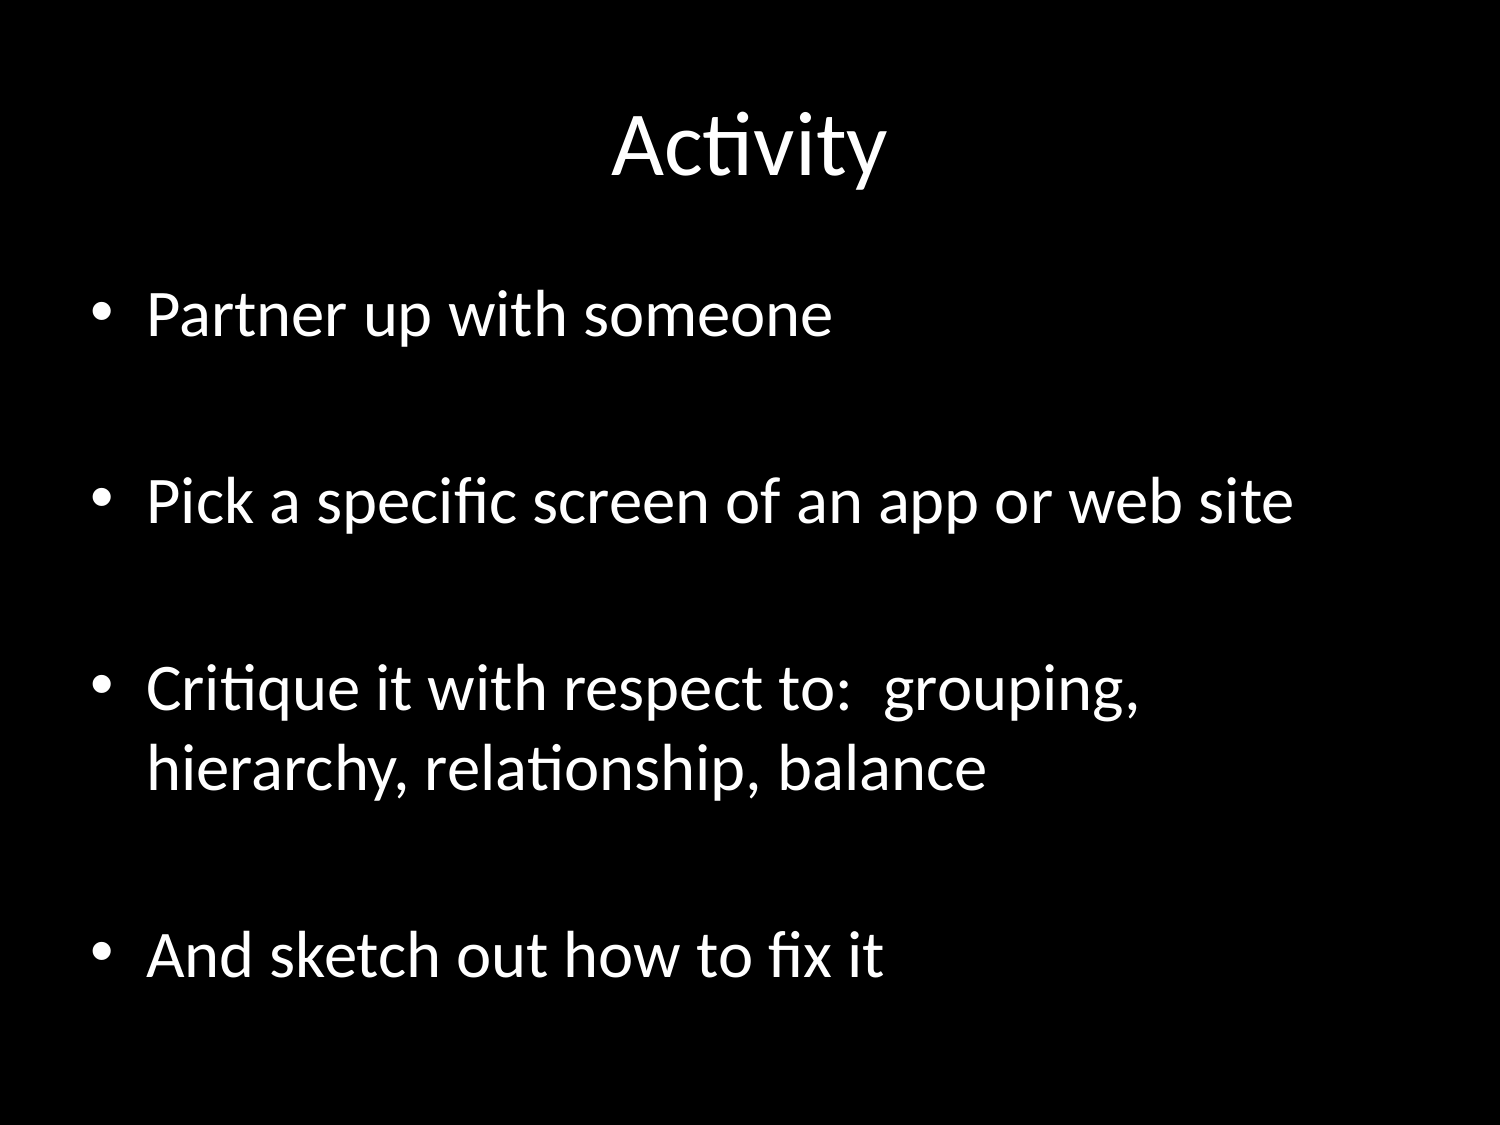

# Activity
Partner up with someone

Pick a specific screen of an app or web site

Critique it with respect to:  grouping, hierarchy, relationship, balance

And sketch out how to fix it